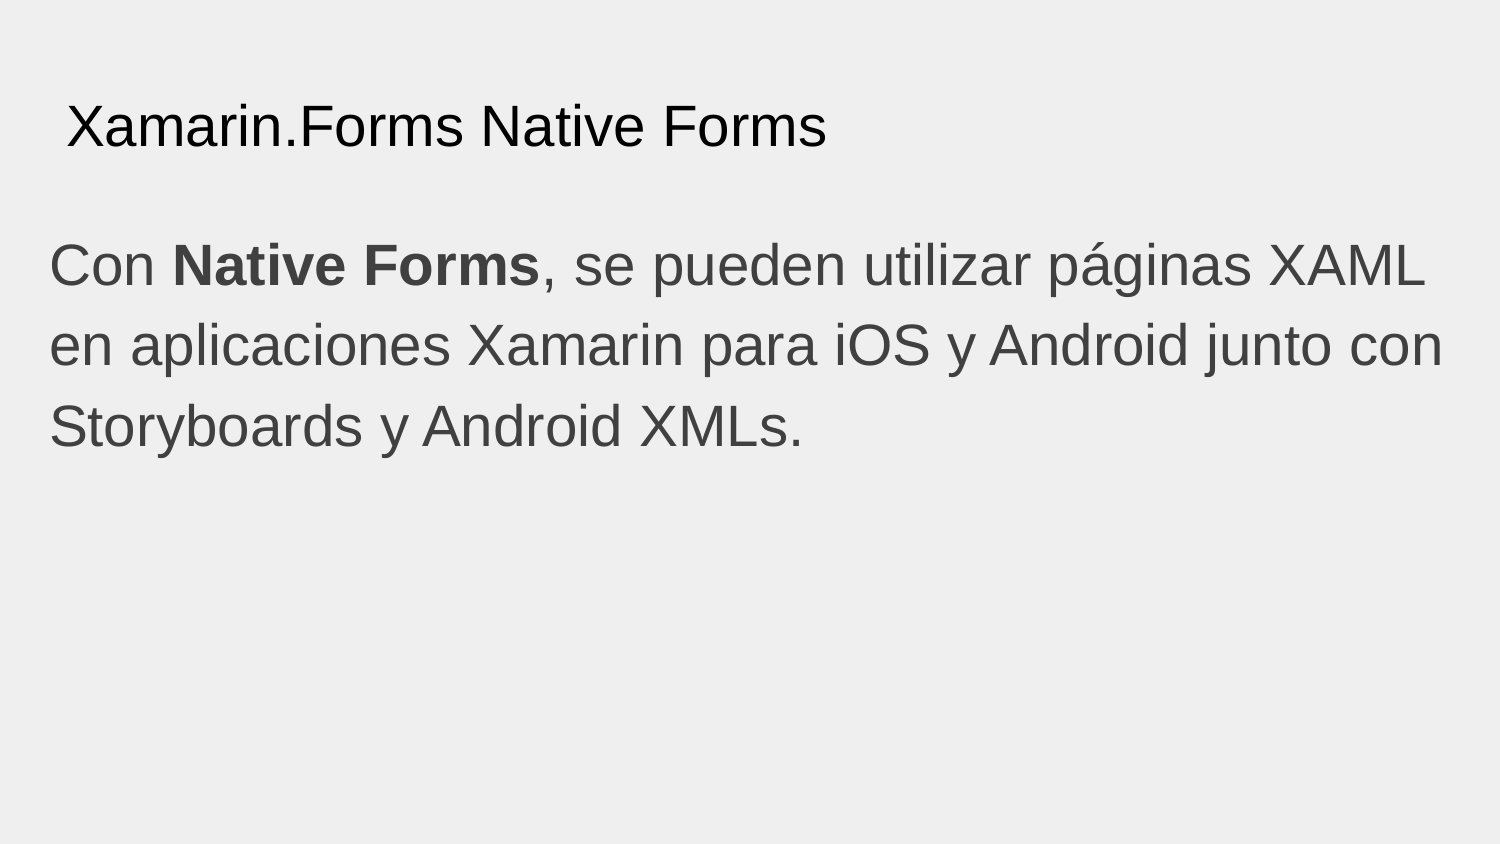

# Xamarin.Forms Native Forms
Con Native Forms, se pueden utilizar páginas XAML en aplicaciones Xamarin para iOS y Android junto con Storyboards y Android XMLs.